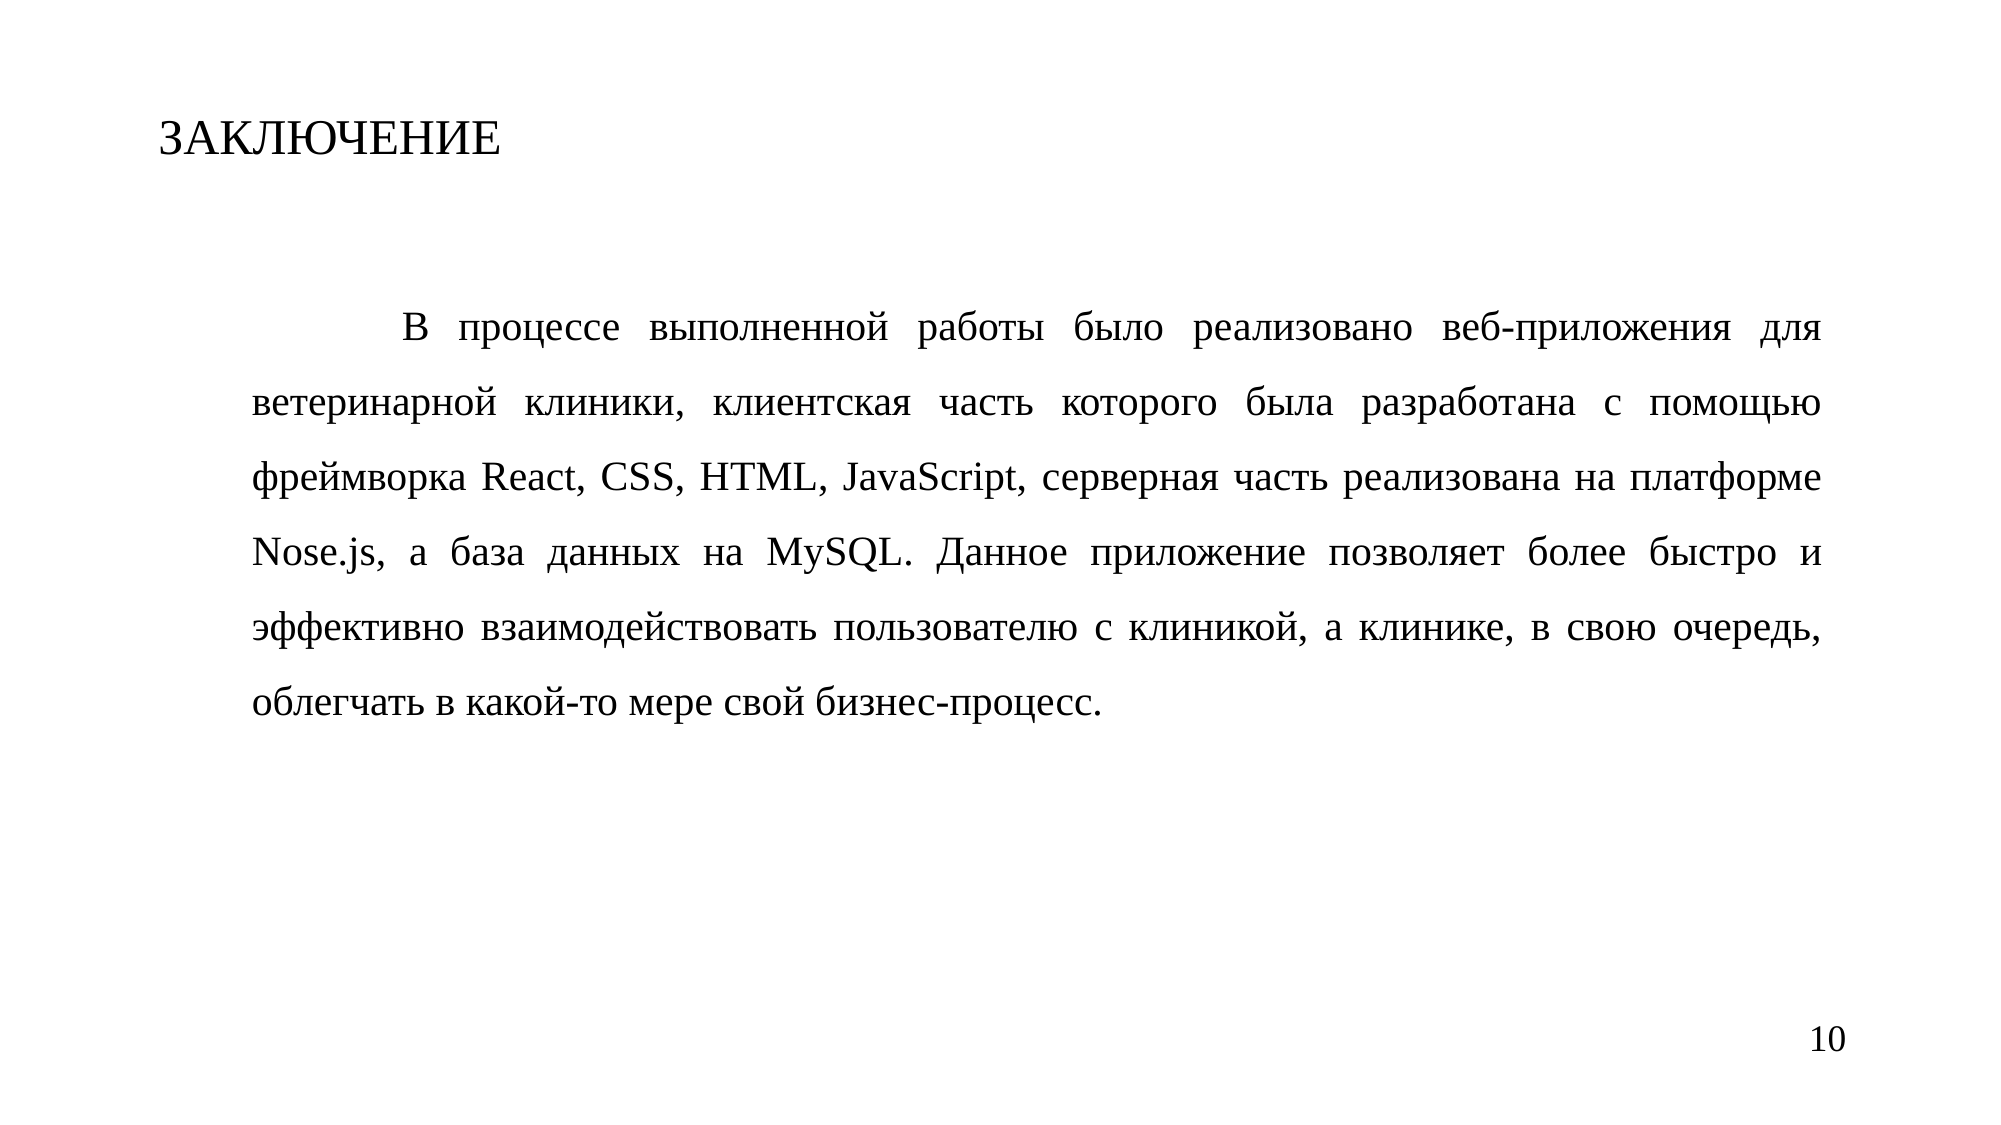

ЗАКЛЮЧЕНИЕ
	В процессе выполненной работы было реализовано веб-приложения для ветеринарной клиники, клиентская часть которого была разработана с помощью фреймворка React, CSS, HTML, JavaScript, серверная часть реализована на платформе Nose.js, а база данных на MySQL. Данное приложение позволяет более быстро и эффективно взаимодействовать пользователю с клиникой, а клинике, в свою очередь, облегчать в какой-то мере свой бизнес-процесс.
10